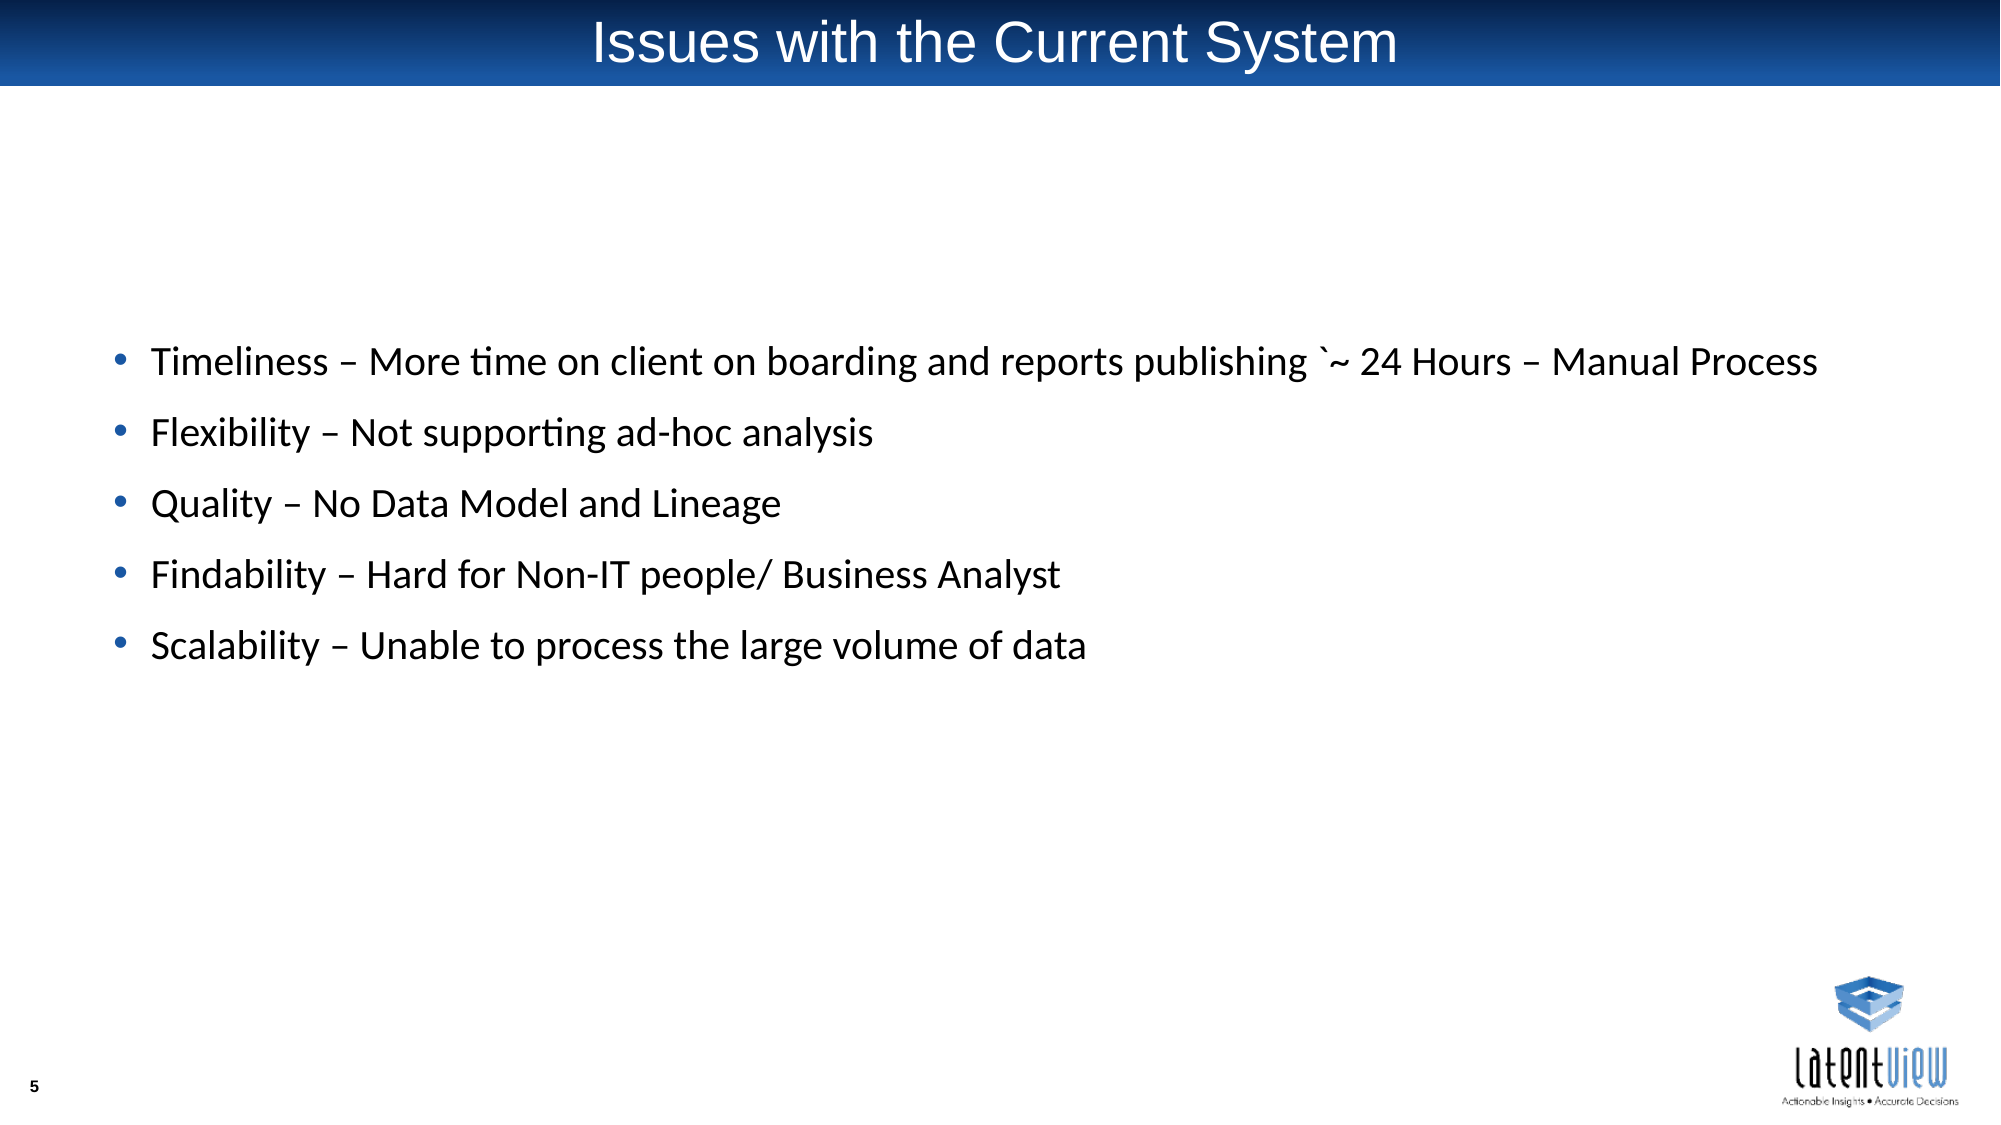

# Issues with the Current System
Timeliness – More time on client on boarding and reports publishing `~ 24 Hours – Manual Process
Flexibility – Not supporting ad-hoc analysis
Quality – No Data Model and Lineage
Findability – Hard for Non-IT people/ Business Analyst
Scalability – Unable to process the large volume of data